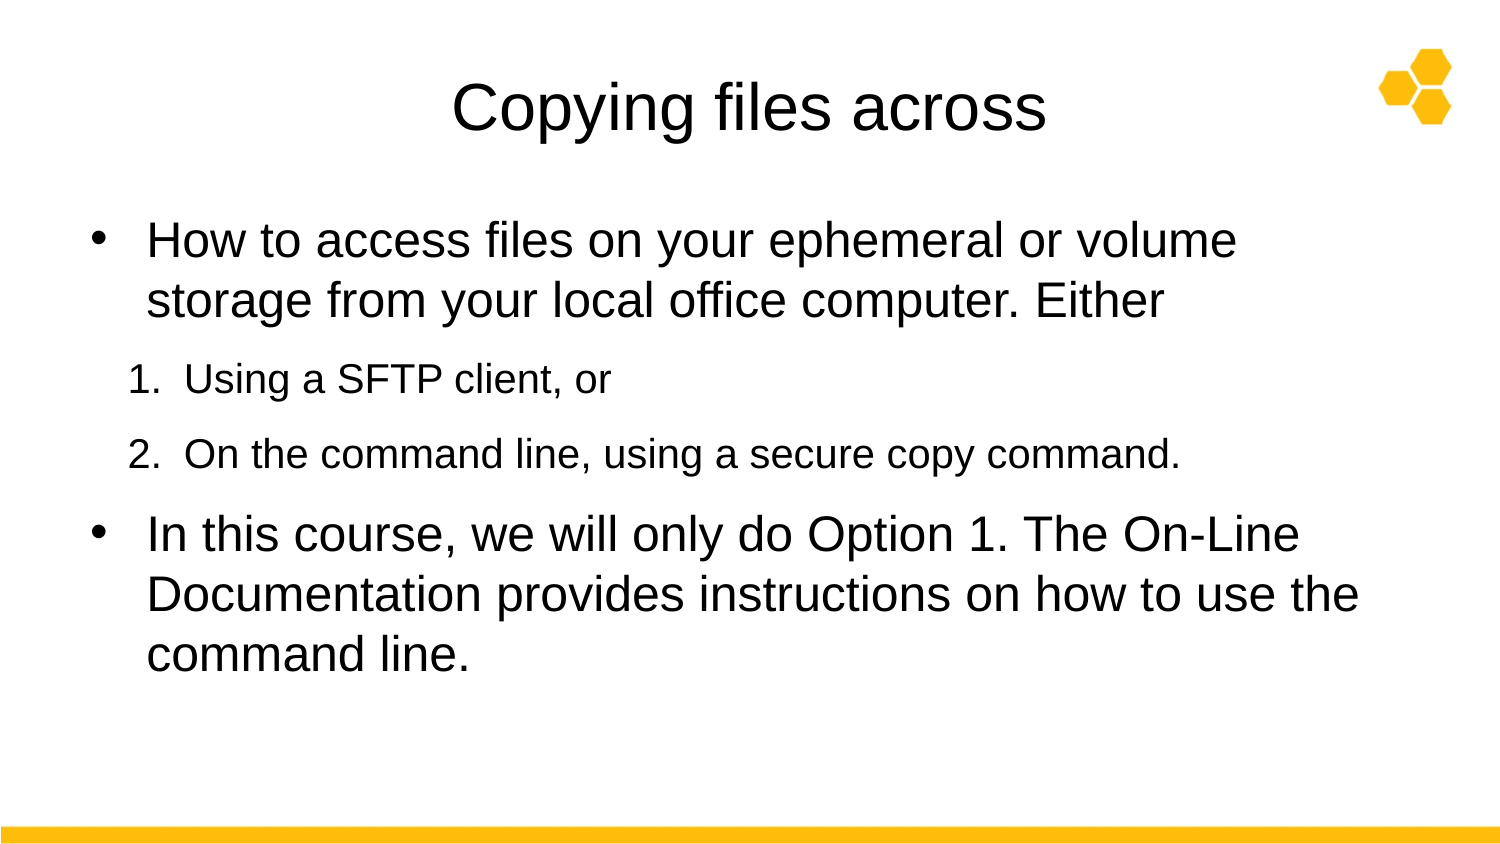

# Copying files across
How to access files on your ephemeral or volume storage from your local office computer. Either
Using a SFTP client, or
On the command line, using a secure copy command.
In this course, we will only do Option 1. The On-Line Documentation provides instructions on how to use the command line.